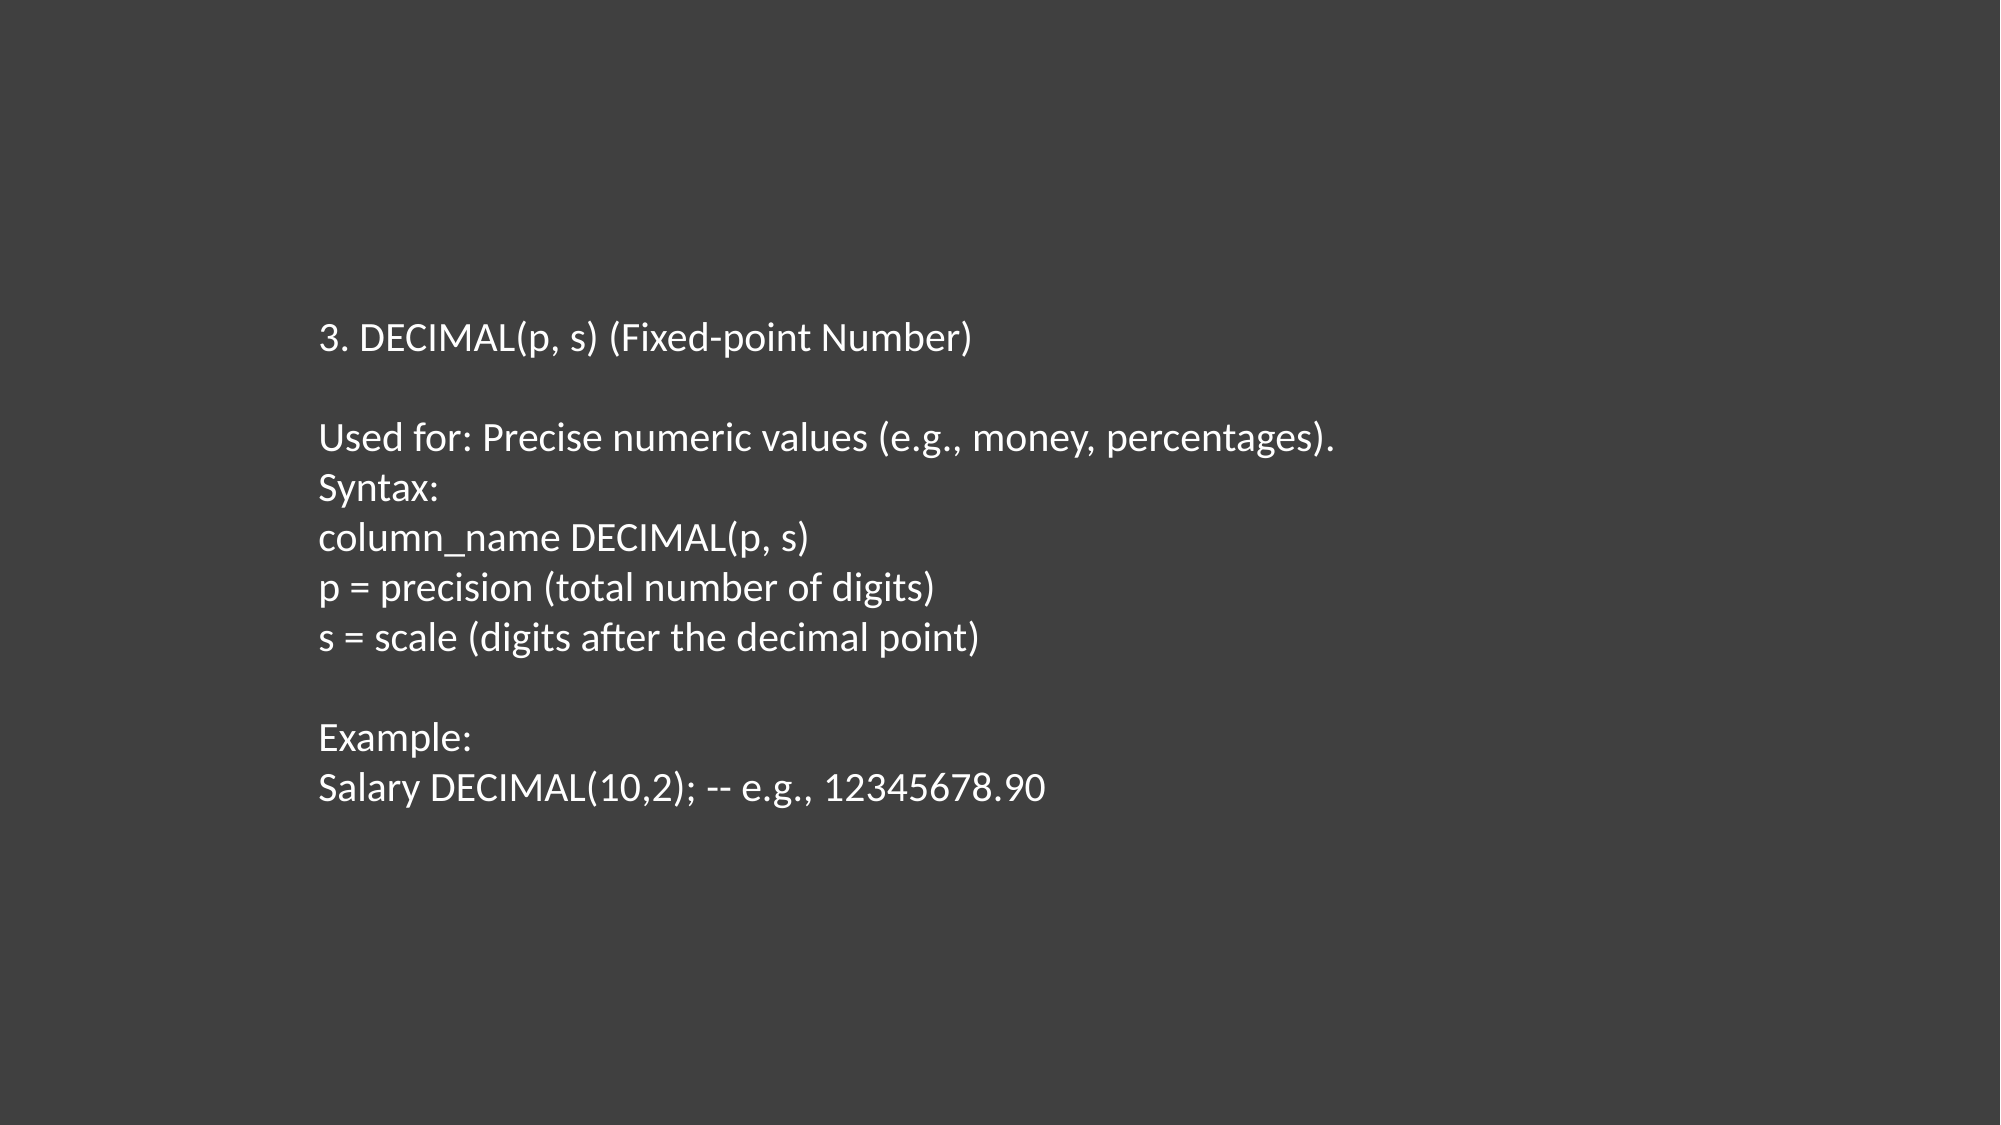

3. DECIMAL(p, s) (Fixed-point Number)
Used for: Precise numeric values (e.g., money, percentages).
Syntax:
column_name DECIMAL(p, s)
p = precision (total number of digits)
s = scale (digits after the decimal point)
Example:
Salary DECIMAL(10,2); -- e.g., 12345678.90